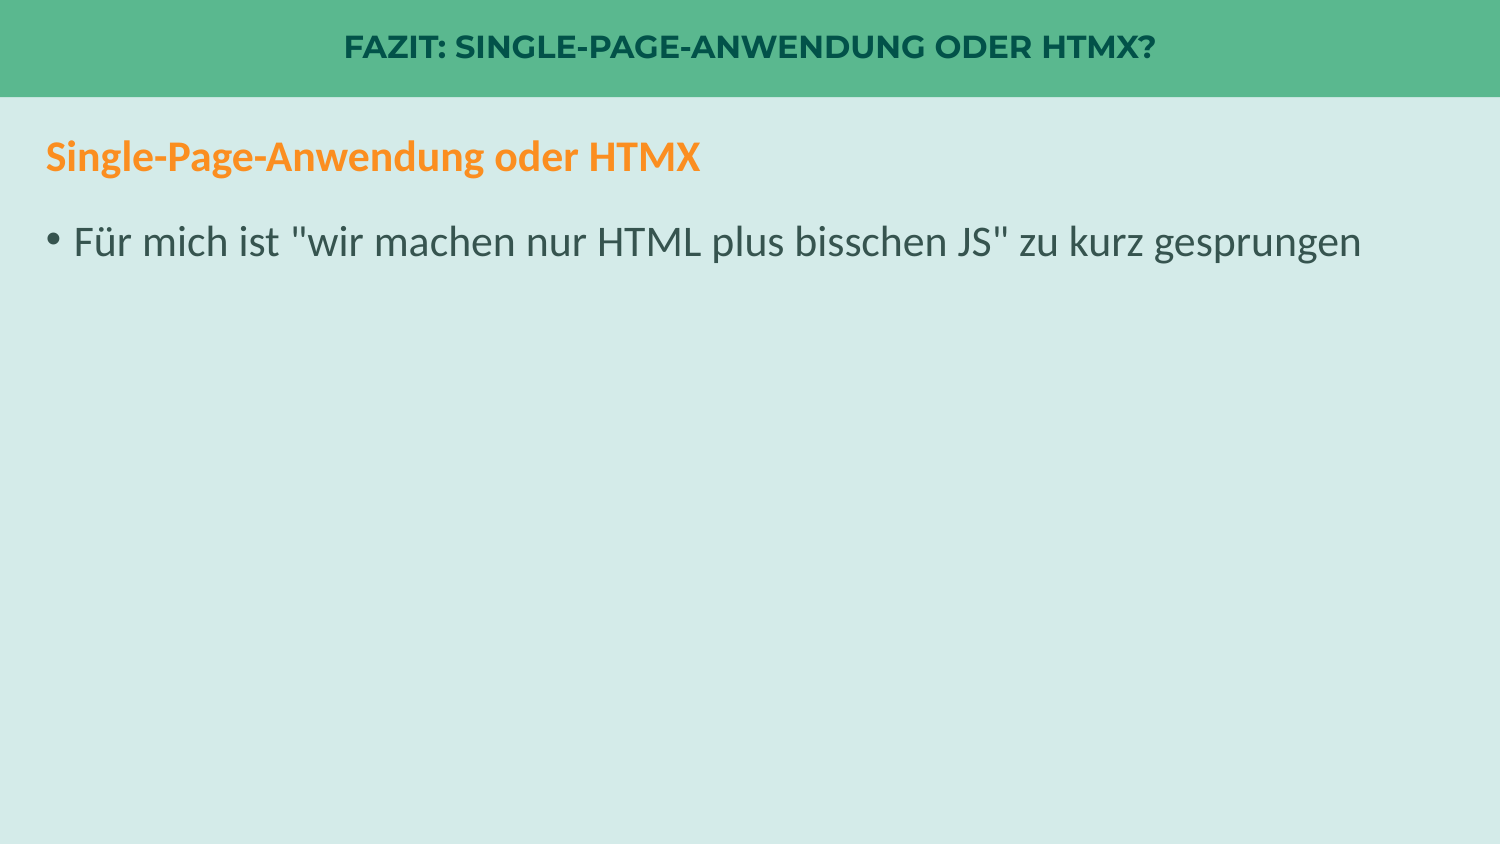

# Fazit: Single-Page-Anwendung oder HTMX?
Single-Page-Anwendung oder HTMX
Für mich ist "wir machen nur HTML plus bisschen JS" zu kurz gesprungen